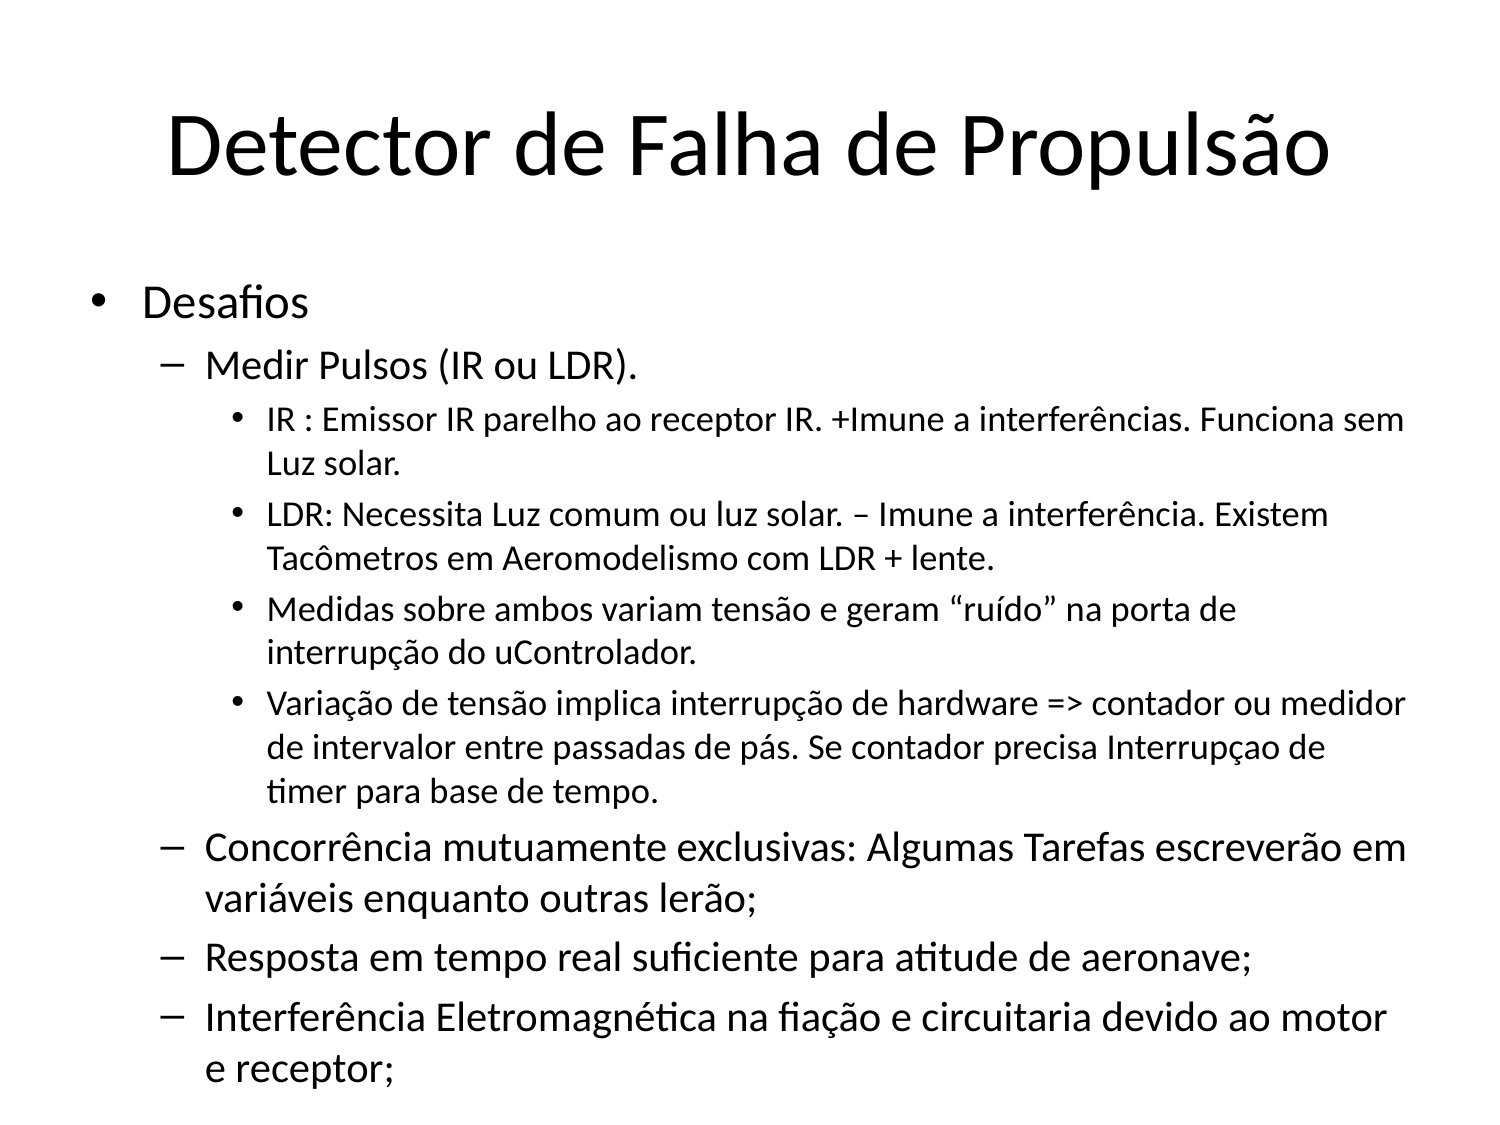

# Detector de Falha de Propulsão
Desafios
Medir Pulsos (IR ou LDR).
IR : Emissor IR parelho ao receptor IR. +Imune a interferências. Funciona sem Luz solar.
LDR: Necessita Luz comum ou luz solar. – Imune a interferência. Existem Tacômetros em Aeromodelismo com LDR + lente.
Medidas sobre ambos variam tensão e geram “ruído” na porta de interrupção do uControlador.
Variação de tensão implica interrupção de hardware => contador ou medidor de intervalor entre passadas de pás. Se contador precisa Interrupçao de timer para base de tempo.
Concorrência mutuamente exclusivas: Algumas Tarefas escreverão em variáveis enquanto outras lerão;
Resposta em tempo real suficiente para atitude de aeronave;
Interferência Eletromagnética na fiação e circuitaria devido ao motor e receptor;